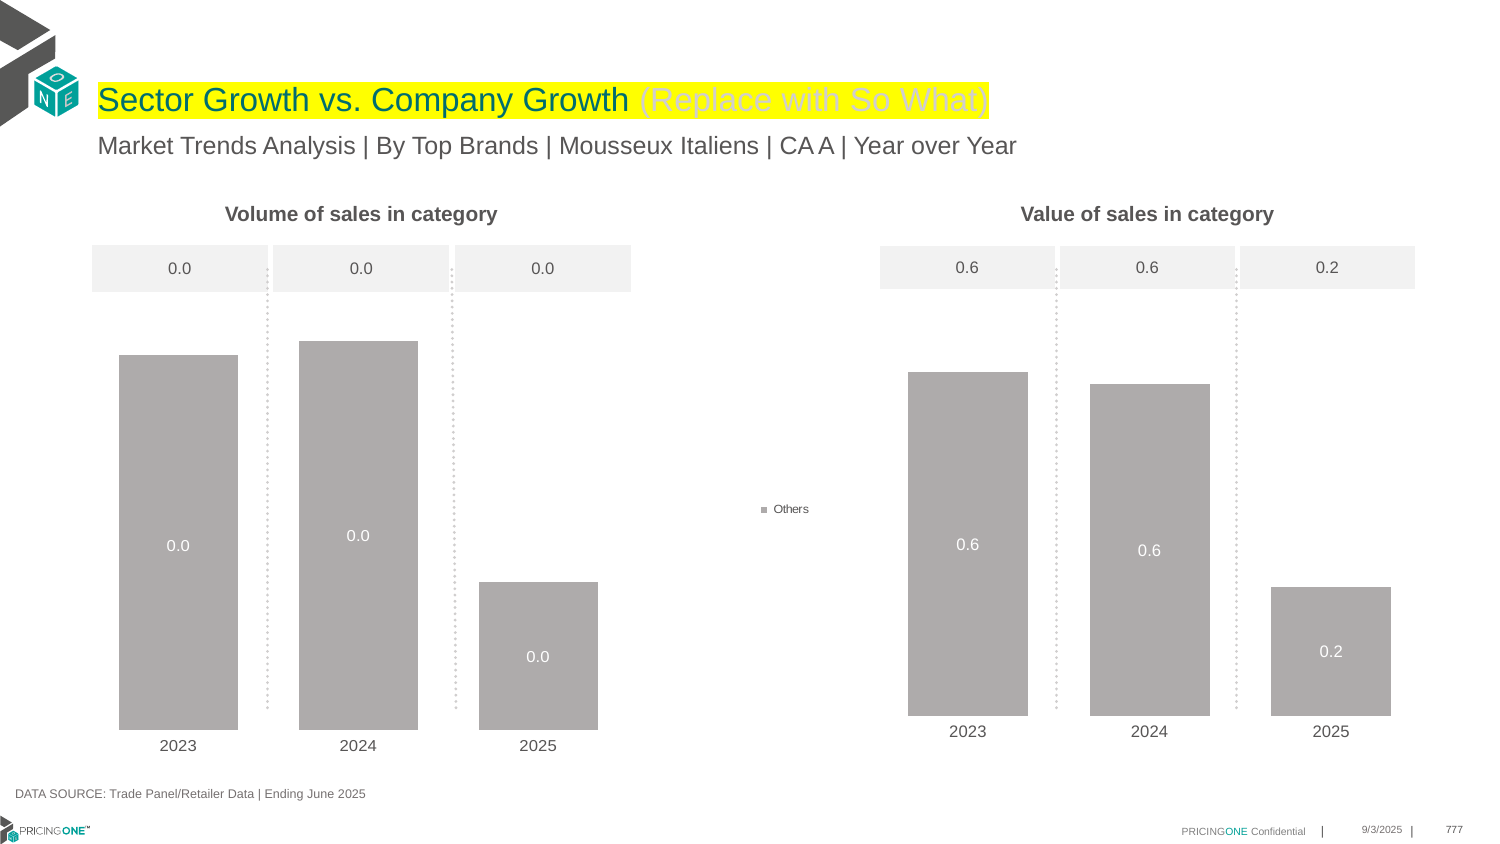

# Sector Growth vs. Company Growth (Replace with So What)
Market Trends Analysis | By Top Brands | Mousseux Italiens | CA A | Year over Year
| Value of sales in category |  |  |
| --- | --- | --- |
| 0.6 | 0.6 | 0.2 |
| Volume of sales in category |  |  |
| --- | --- | --- |
| 0.0 | 0.0 | 0.0 |

### Chart

| Category | Others |
|---|---|
| 2023 | 0.57589 |
| 2024 | 0.55559 |
| 2025 | 0.21735 |

### Chart

| Category | Others |
|---|---|
| 2023 | 0.043388 |
| 2024 | 0.044981 |
| 2025 | 0.017181 |
DATA SOURCE: Trade Panel/Retailer Data | Ending June 2025

9/3/2025
777